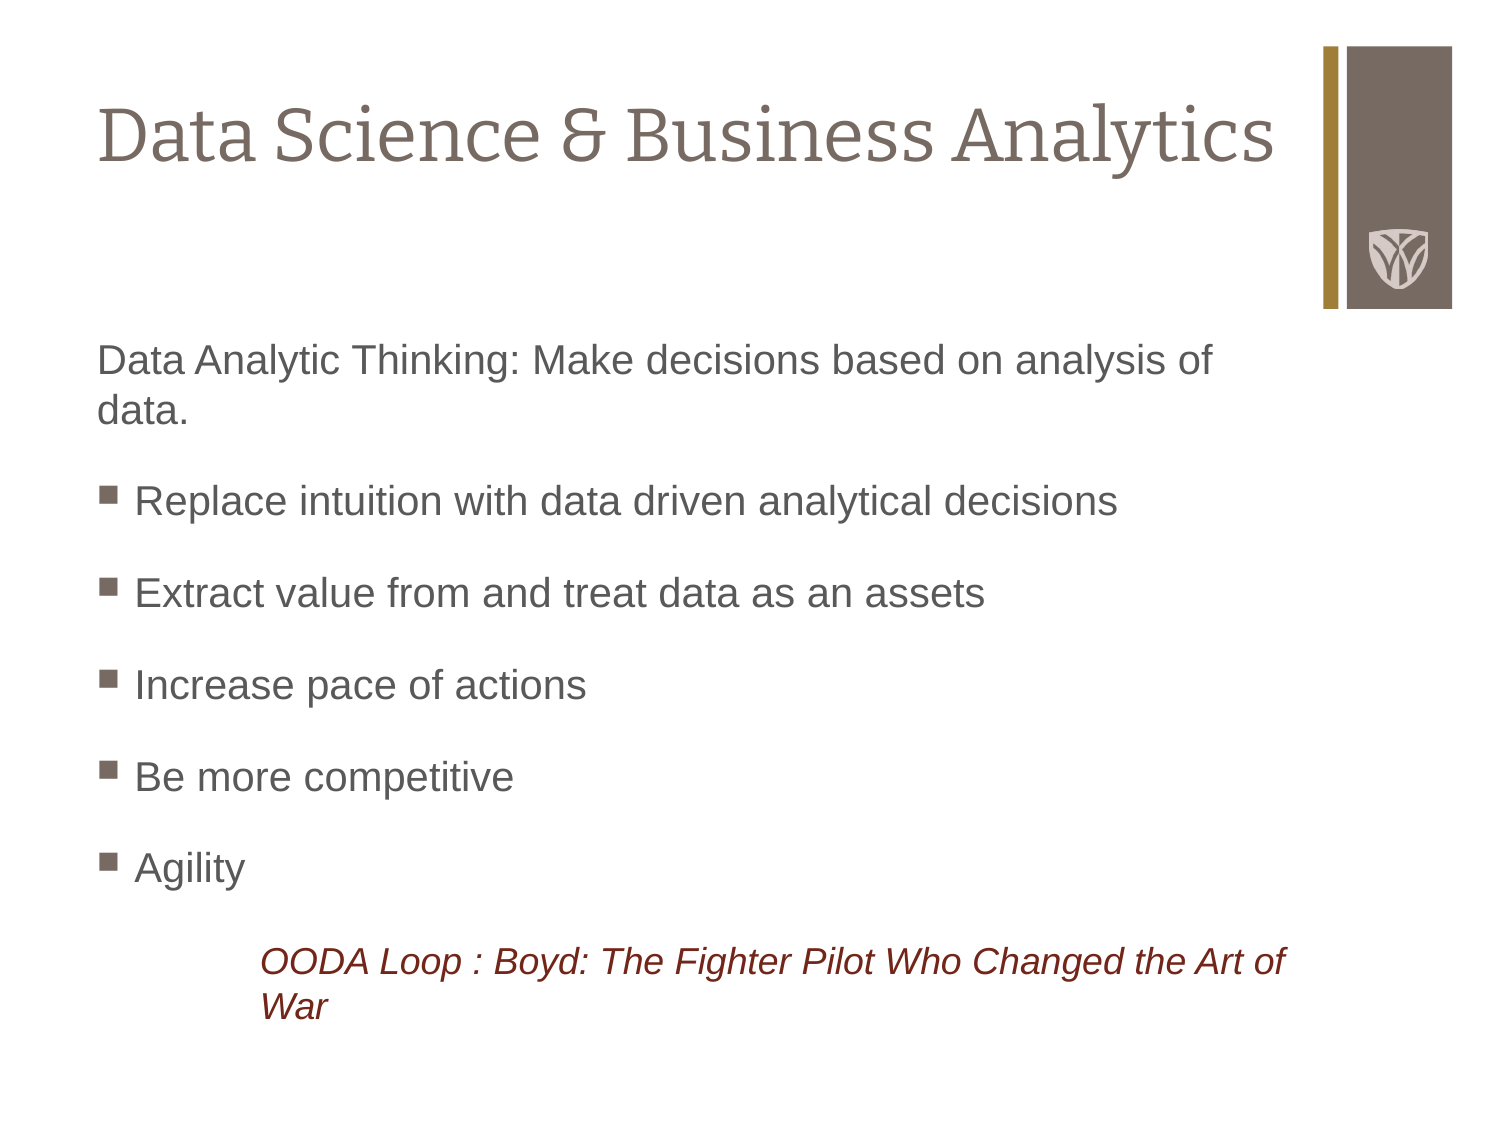

# Data Science & Business Analytics
Data Analytic Thinking: Make decisions based on analysis of data.
Replace intuition with data driven analytical decisions
Extract value from and treat data as an assets
Increase pace of actions
Be more competitive
Agility

OODA Loop : Boyd: The Fighter Pilot Who Changed the Art of War